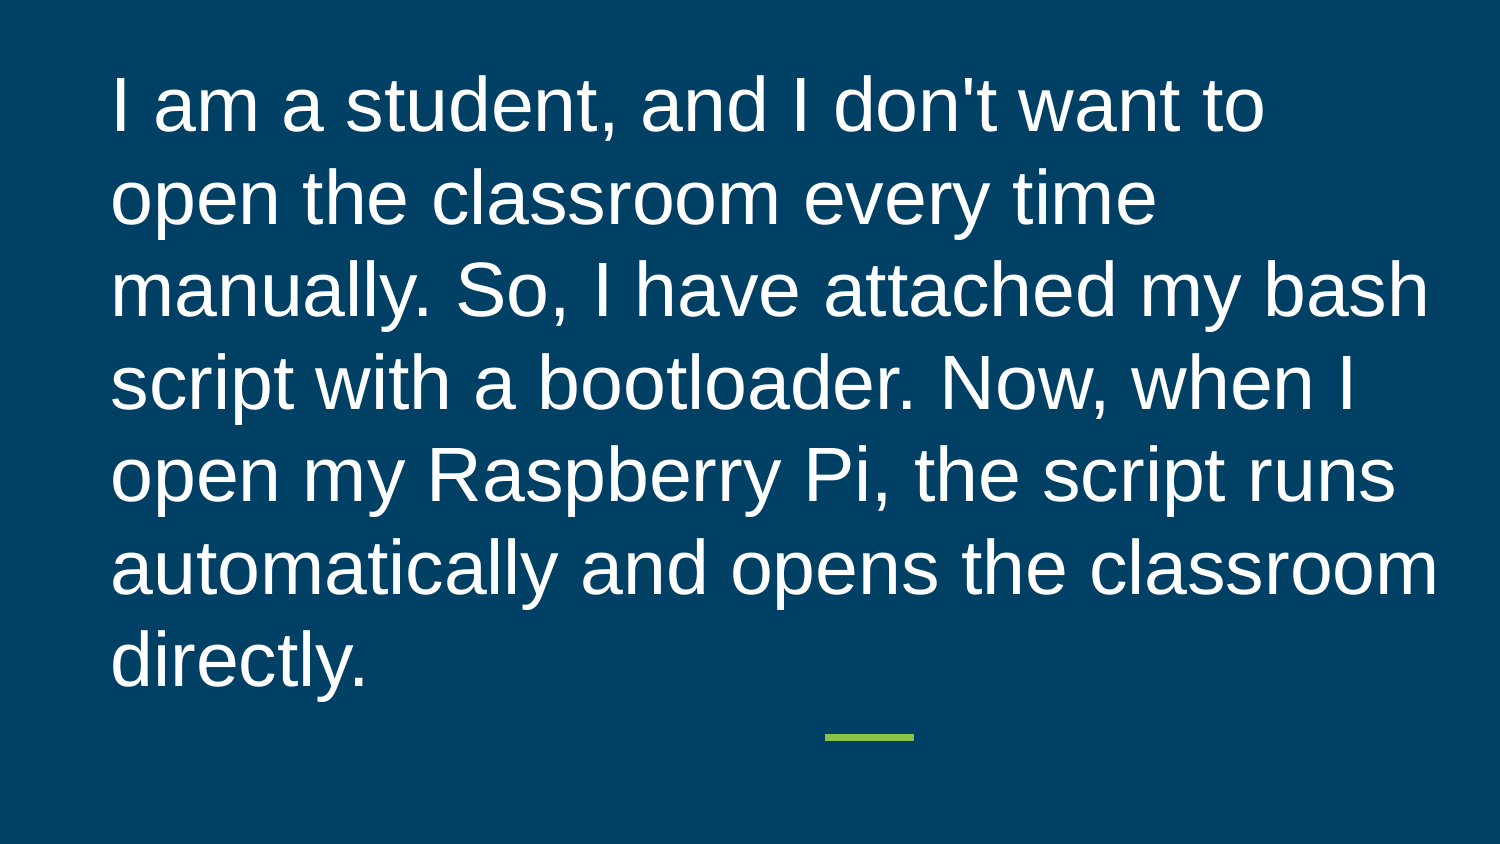

# I am a student, and I don't want to open the classroom every time manually. So, I have attached my bash script with a bootloader. Now, when I open my Raspberry Pi, the script runs automatically and opens the classroom directly.